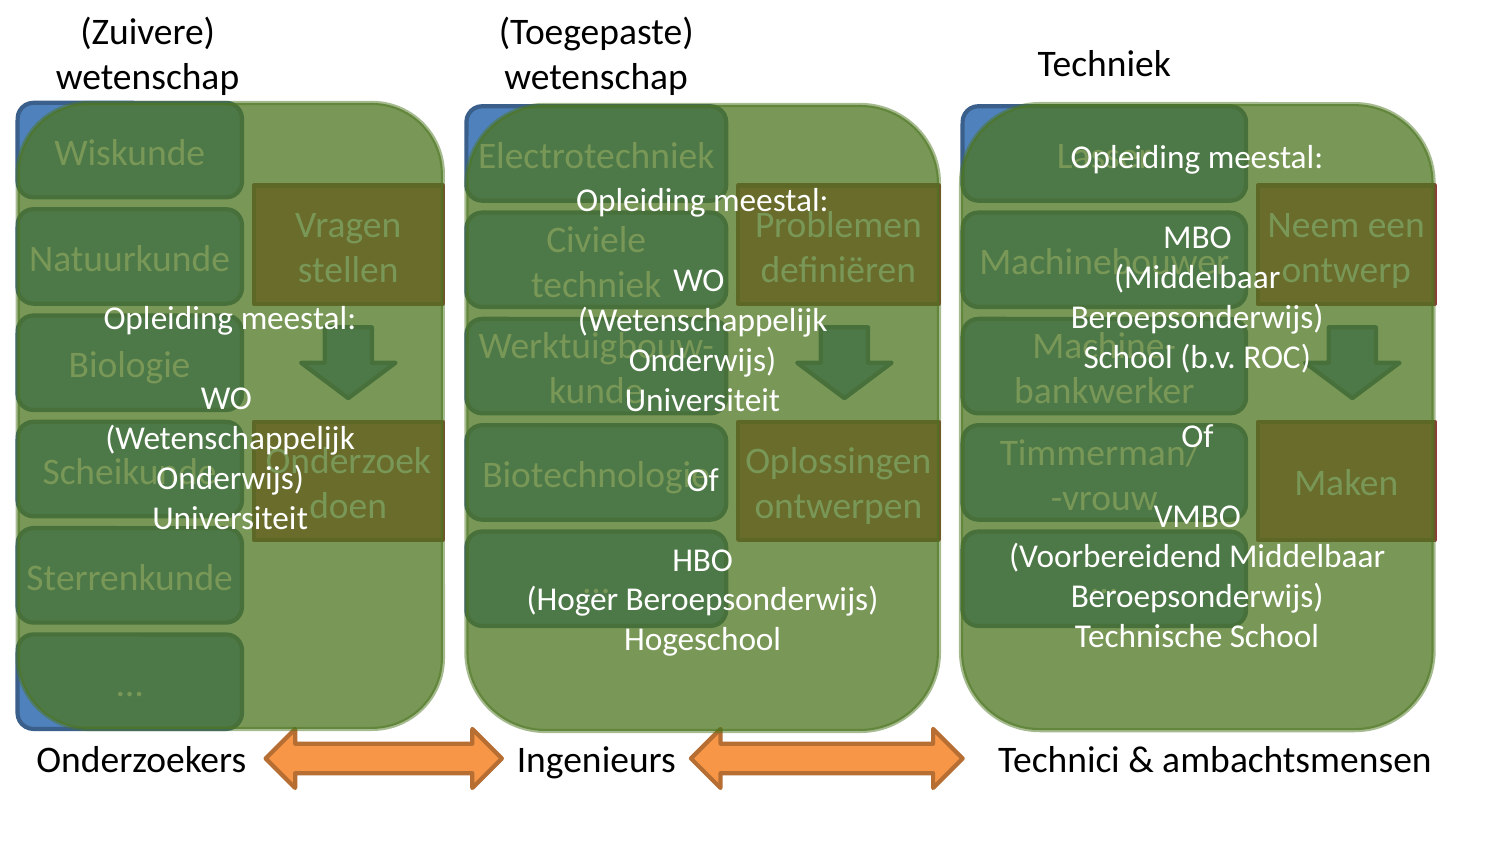

(Zuivere) wetenschap
(Toegepaste) wetenschap
Techniek
Wiskunde
Opleiding meestal:

WO
(Wetenschappelijk Onderwijs)
Universiteit
Opleiding meestal:

MBO
(Middelbaar Beroepsonderwijs)
School (b.v. ROC)

Of

VMBO
(Voorbereidend Middelbaar Beroepsonderwijs)
Technische School

Opleiding meestal:

WO
(Wetenschappelijk Onderwijs)
Universiteit

Of

HBO
(Hoger Beroepsonderwijs)
Hogeschool
Electrotechniek
Lasser
Vragen stellen
Problemen definiëren
Neem een ontwerp
Natuurkunde
Civiele techniek
Machinebouwer
Biologie
Werktuigbouw-kunde
Machine-bankwerker

Scheikunde
Onderzoek doen
Oplossingen ontwerpen
Maken
Biotechnologie
Timmerman/
-vrouw
Sterrenkunde
…
…
…
Onderzoekers
Ingenieurs
Technici & ambachtsmensen